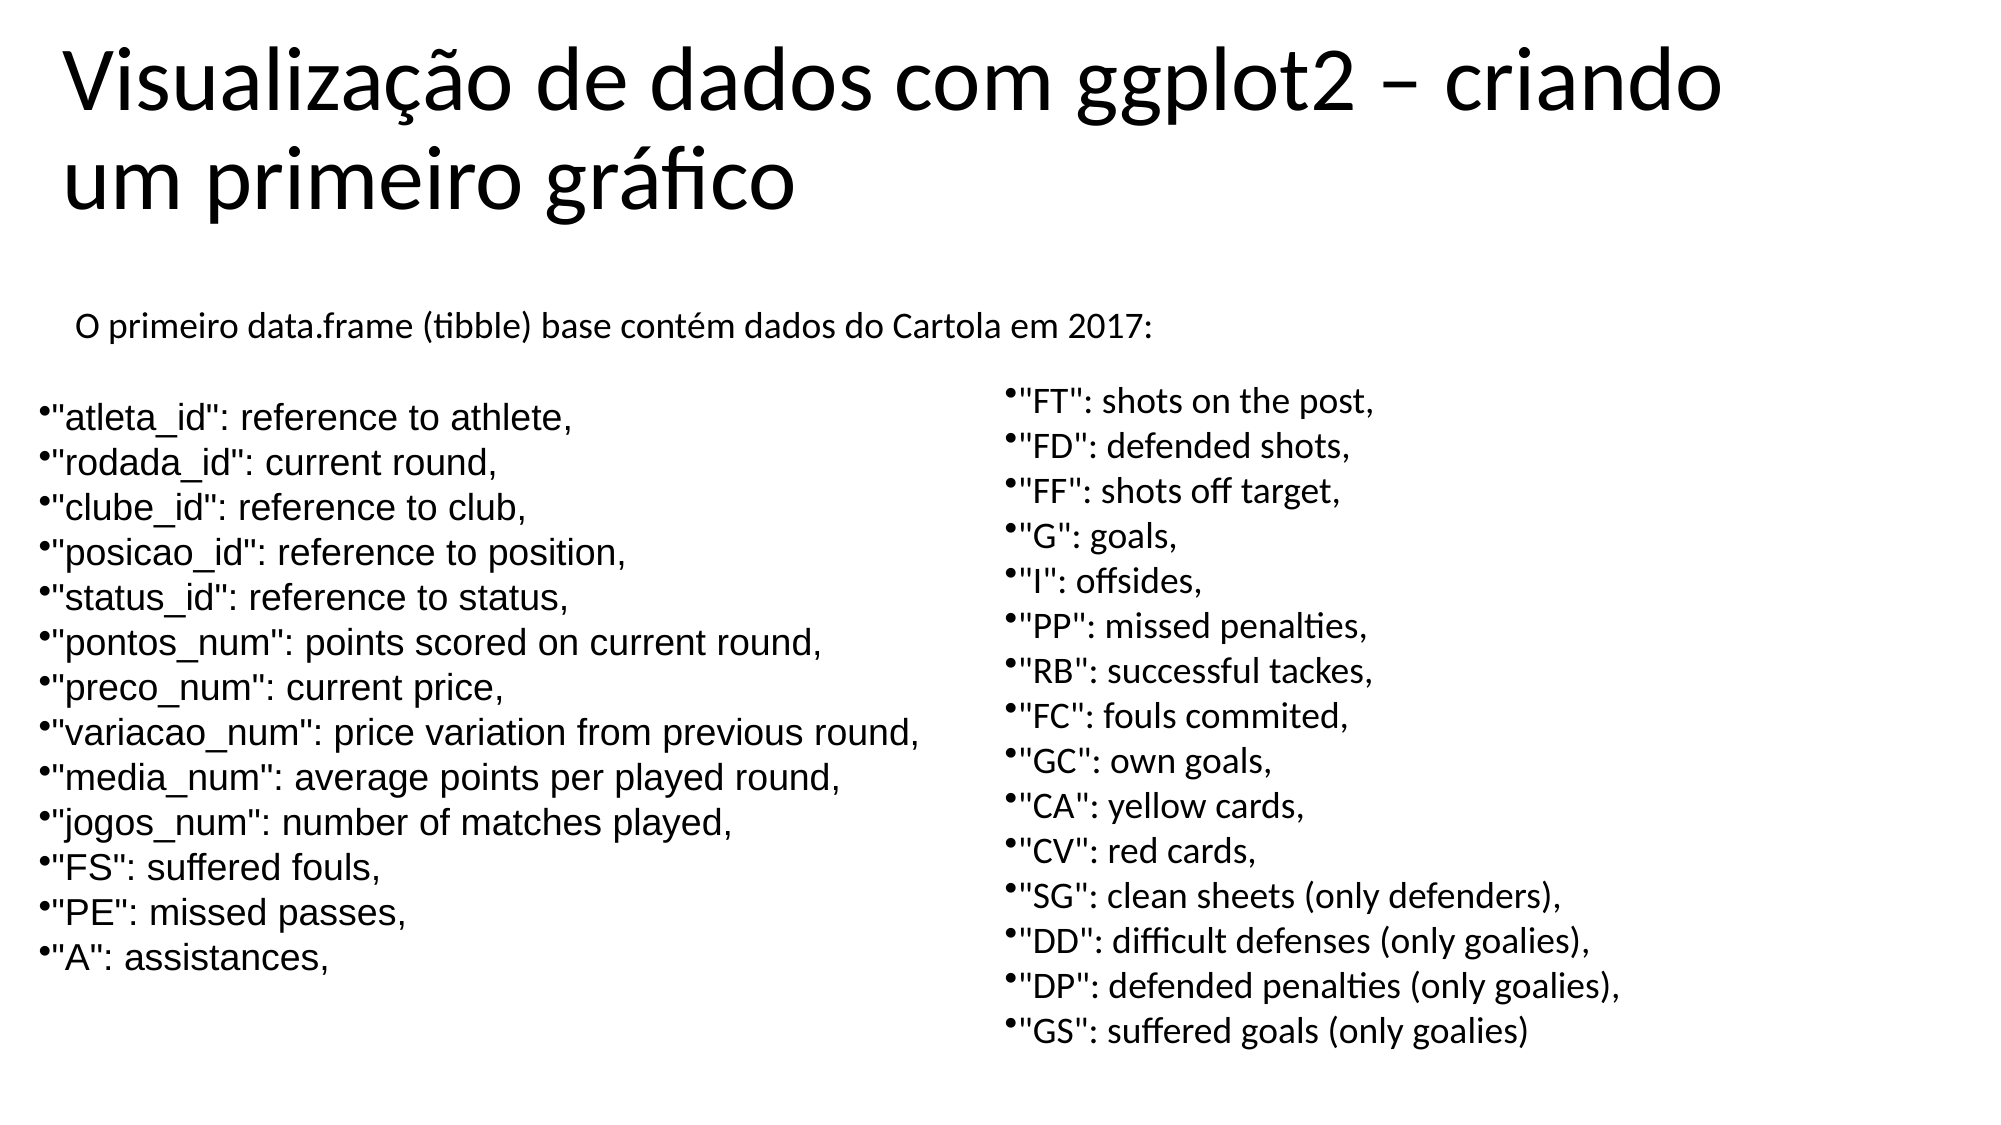

# Visualização de dados com ggplot2 – criando um primeiro gráfico
O primeiro data.frame (tibble) base contém dados do Cartola em 2017:

"FT": shots on the post,
"FD": defended shots,
"FF": shots off target,
"G": goals,
"I": offsides,
"PP": missed penalties,
"RB": successful tackes,
"FC": fouls commited,
"GC": own goals,
"CA": yellow cards,
"CV": red cards,
"SG": clean sheets (only defenders),
"DD": difficult defenses (only goalies),
"DP": defended penalties (only goalies),
"GS": suffered goals (only goalies)

"atleta_id": reference to athlete,
"rodada_id": current round,
"clube_id": reference to club,
"posicao_id": reference to position,
"status_id": reference to status,
"pontos_num": points scored on current round,
"preco_num": current price,
"variacao_num": price variation from previous round,
"media_num": average points per played round,
"jogos_num": number of matches played,
"FS": suffered fouls,
"PE": missed passes,
"A": assistances,